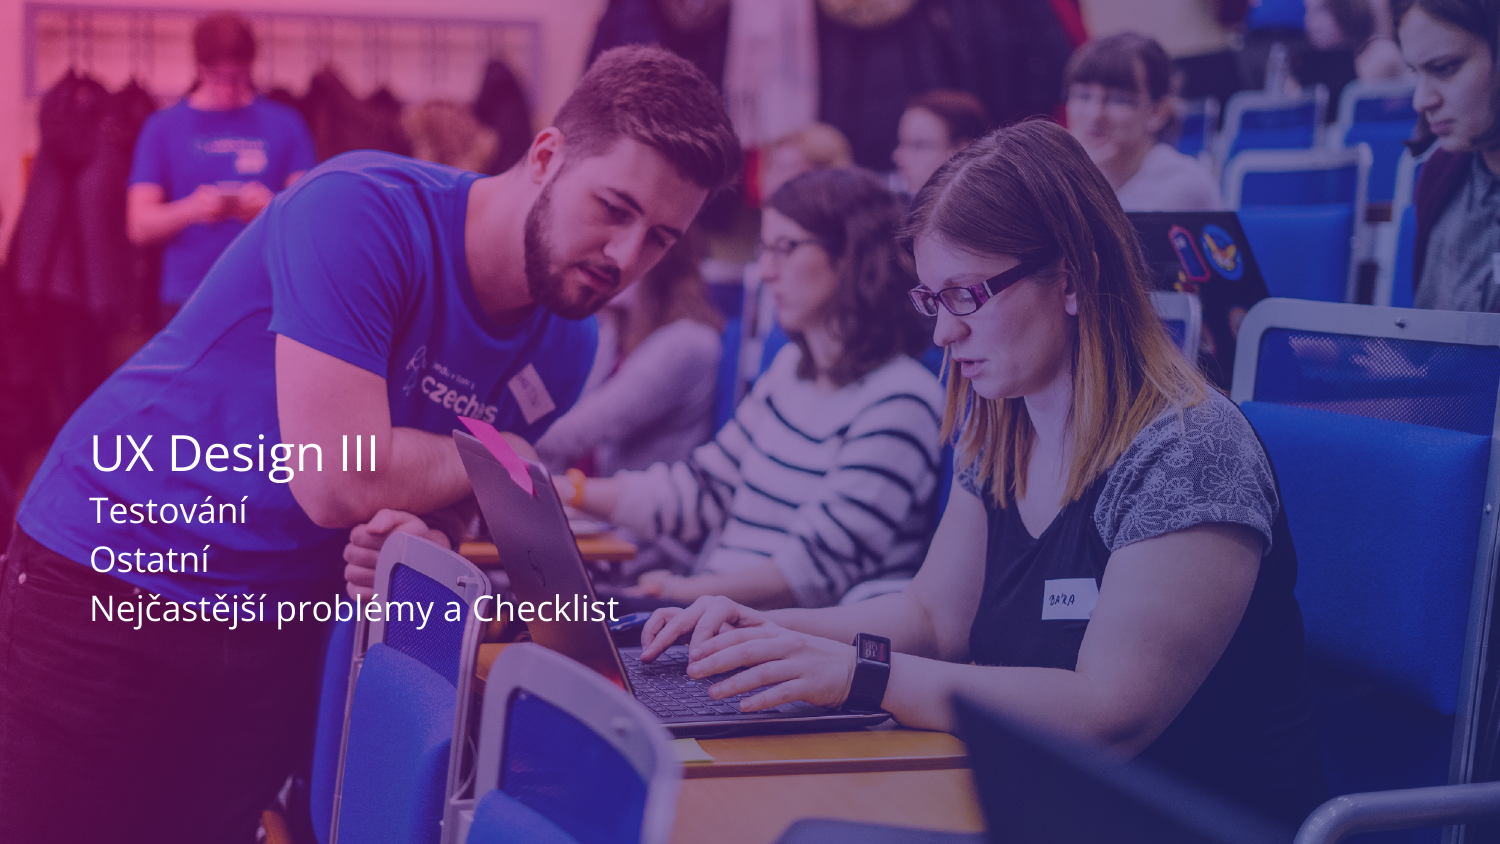

# UX Design III Testování
Ostatní
Nejčastější problémy a Checklist